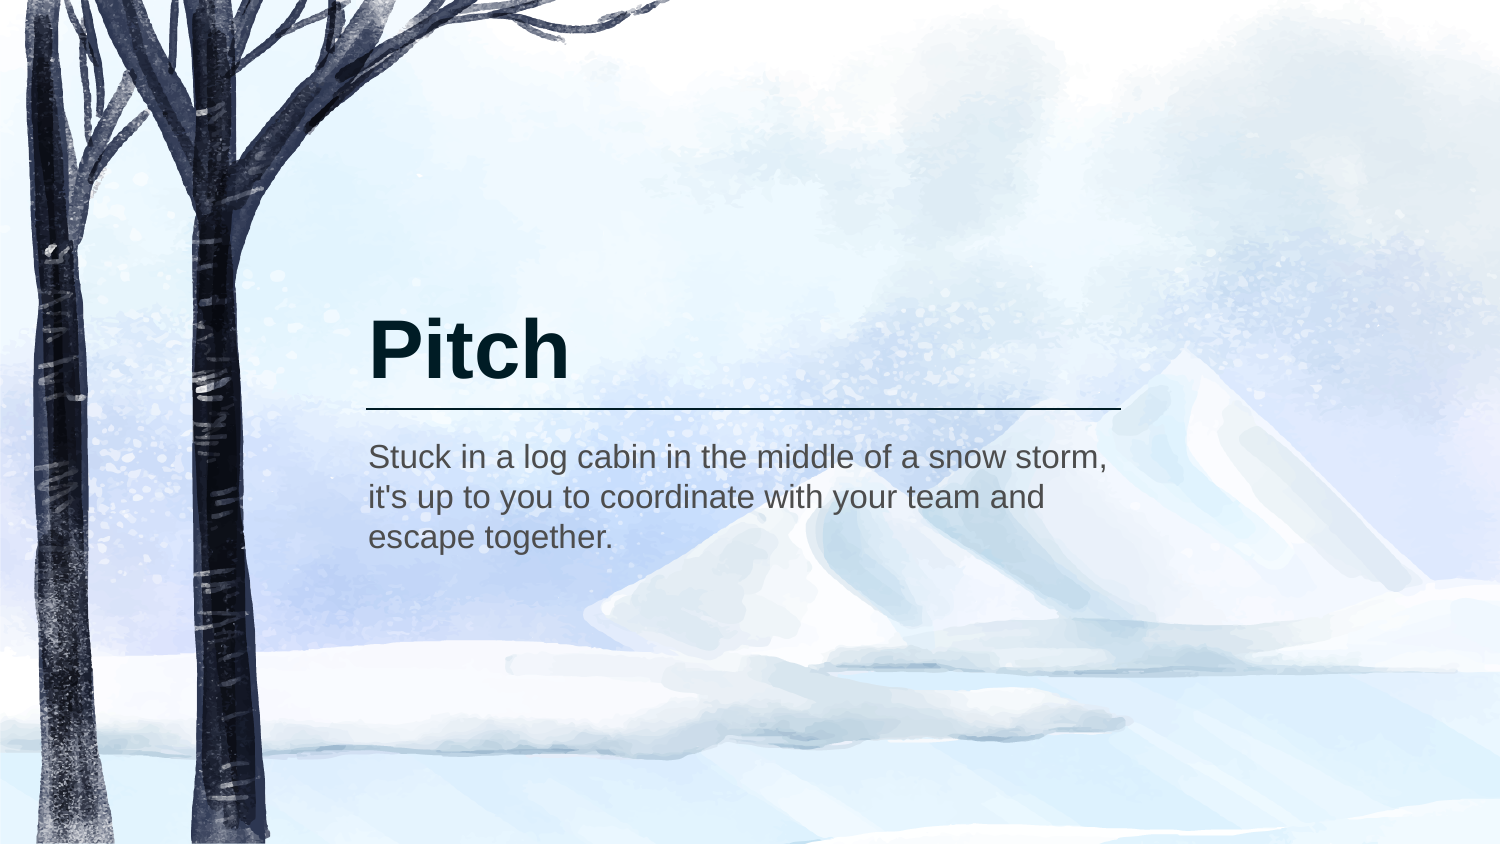

# Pitch
Stuck in a log cabin in the middle of a snow storm, it's up to you to coordinate with your team and escape together.